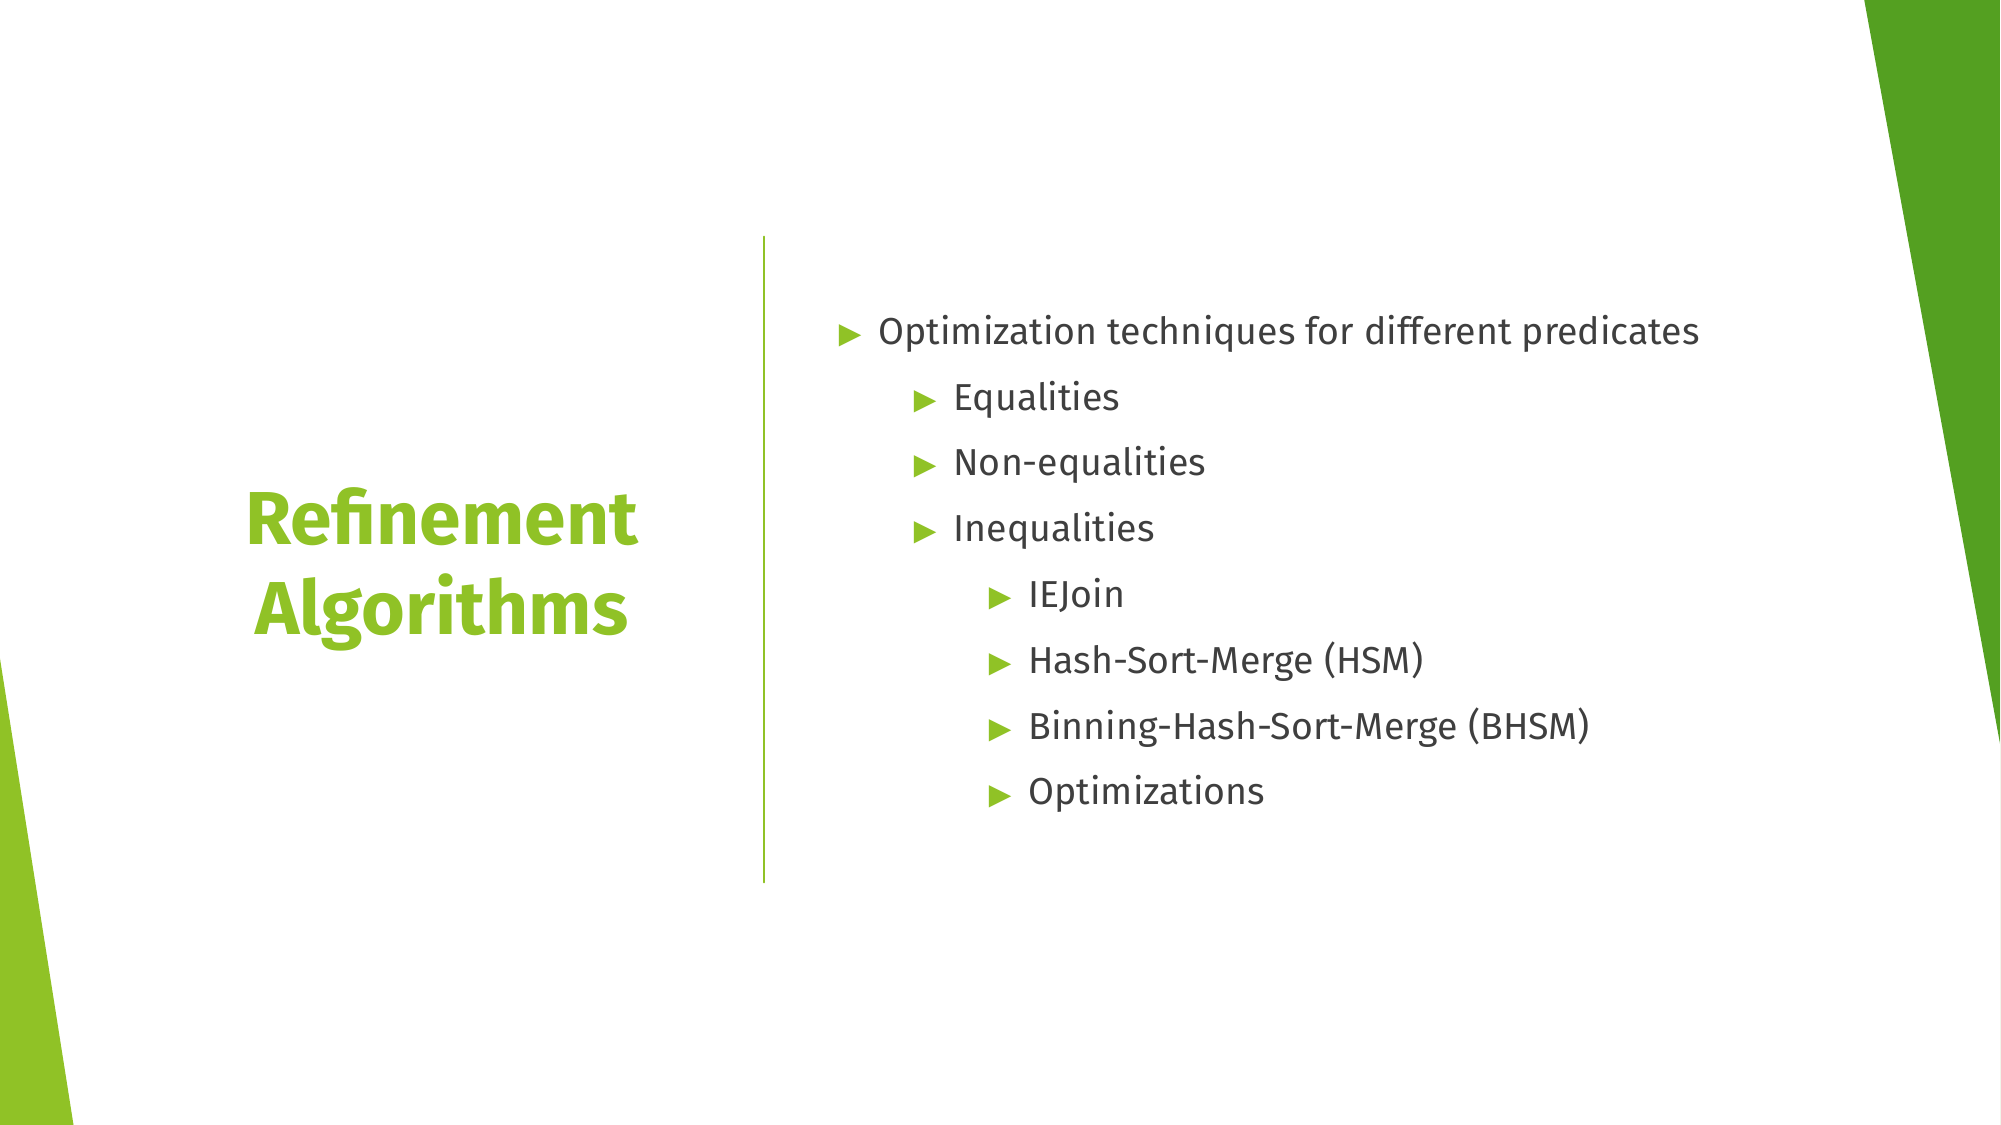

Optimization techniques for different predicates
Equalities
Non-equalities
Inequalities
IEJoin
Hash-Sort-Merge (HSM)
Binning-Hash-Sort-Merge (BHSM)
Optimizations

# Refinement Algorithms